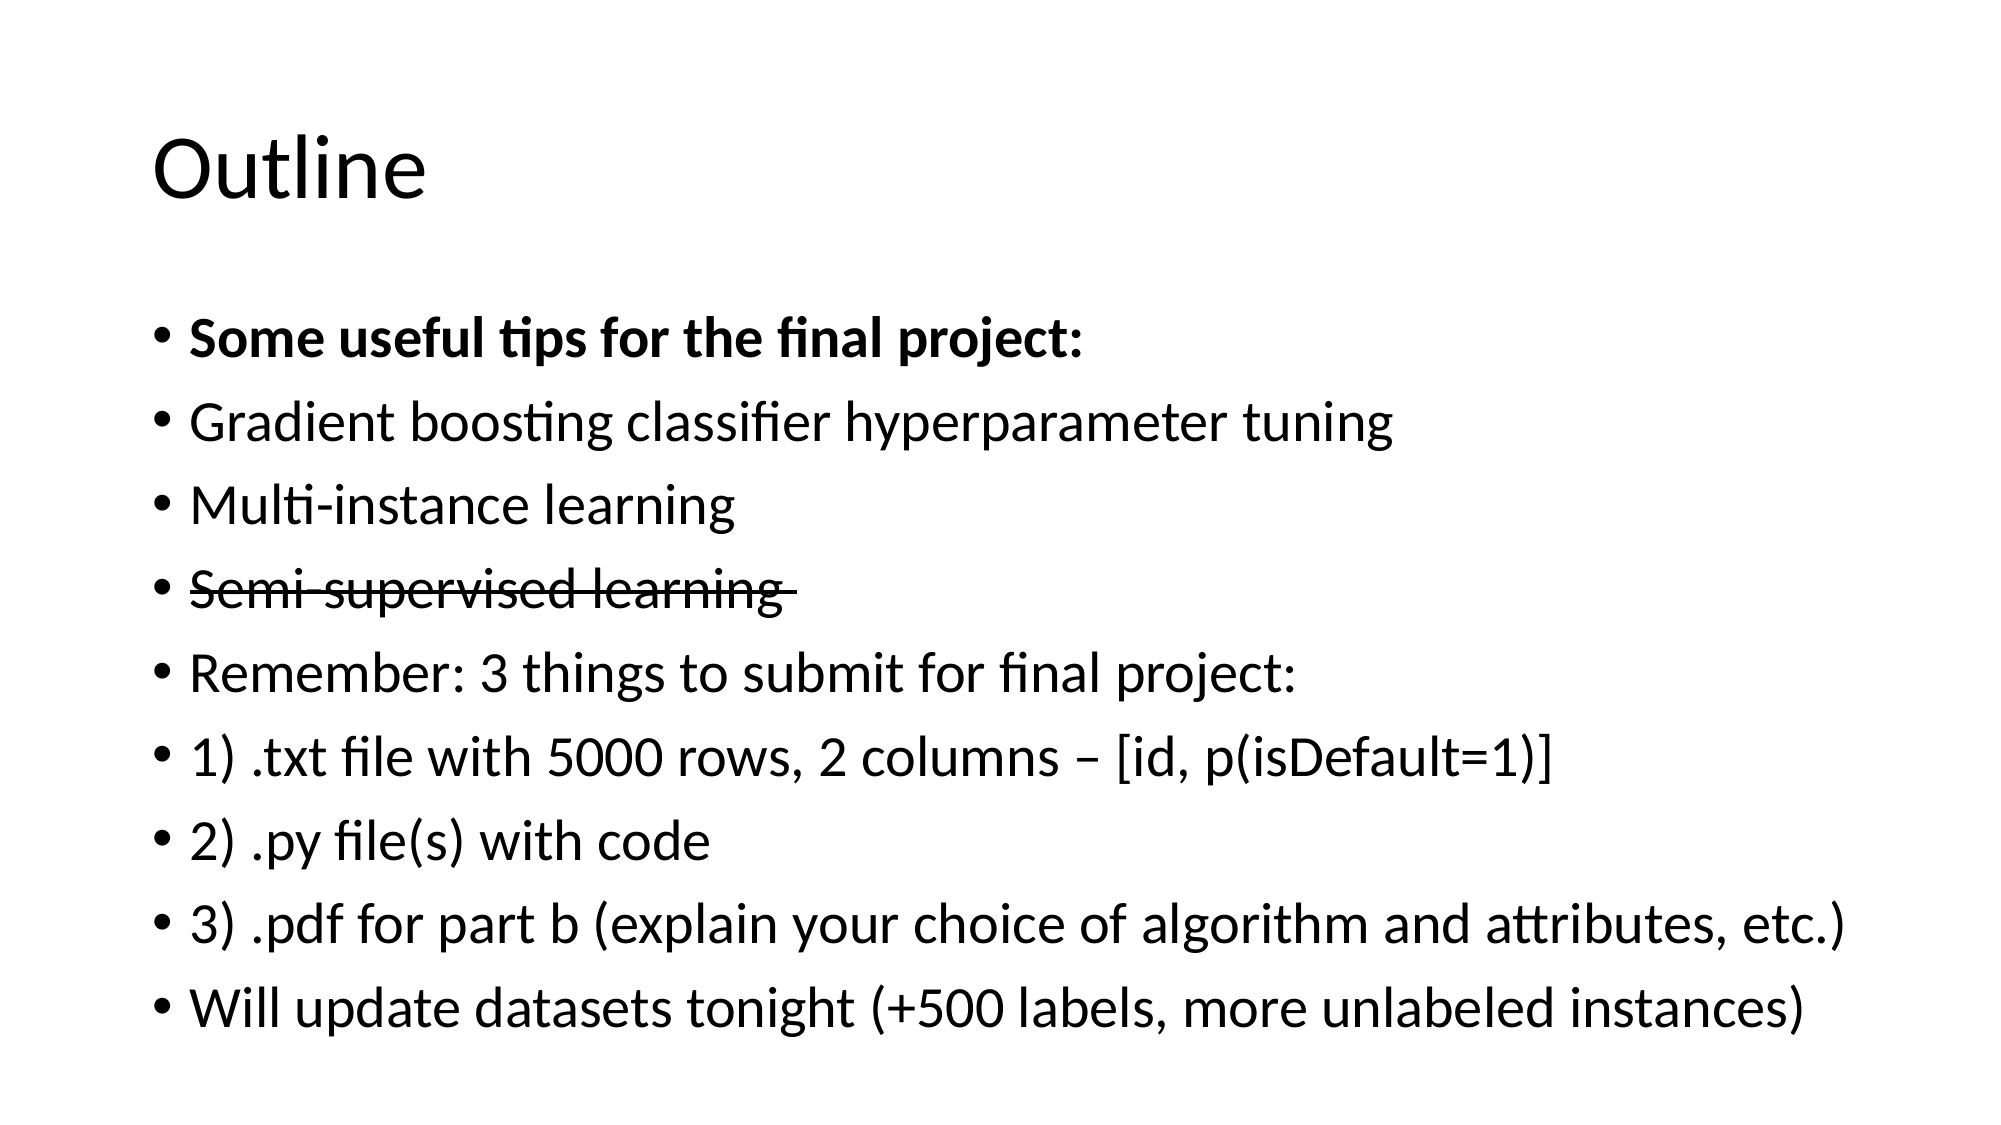

# Outline
Some useful tips for the final project:
Gradient boosting classifier hyperparameter tuning
Multi-instance learning
Semi-supervised learning
Remember: 3 things to submit for final project:
1) .txt file with 5000 rows, 2 columns – [id, p(isDefault=1)]
2) .py file(s) with code
3) .pdf for part b (explain your choice of algorithm and attributes, etc.)
Will update datasets tonight (+500 labels, more unlabeled instances)